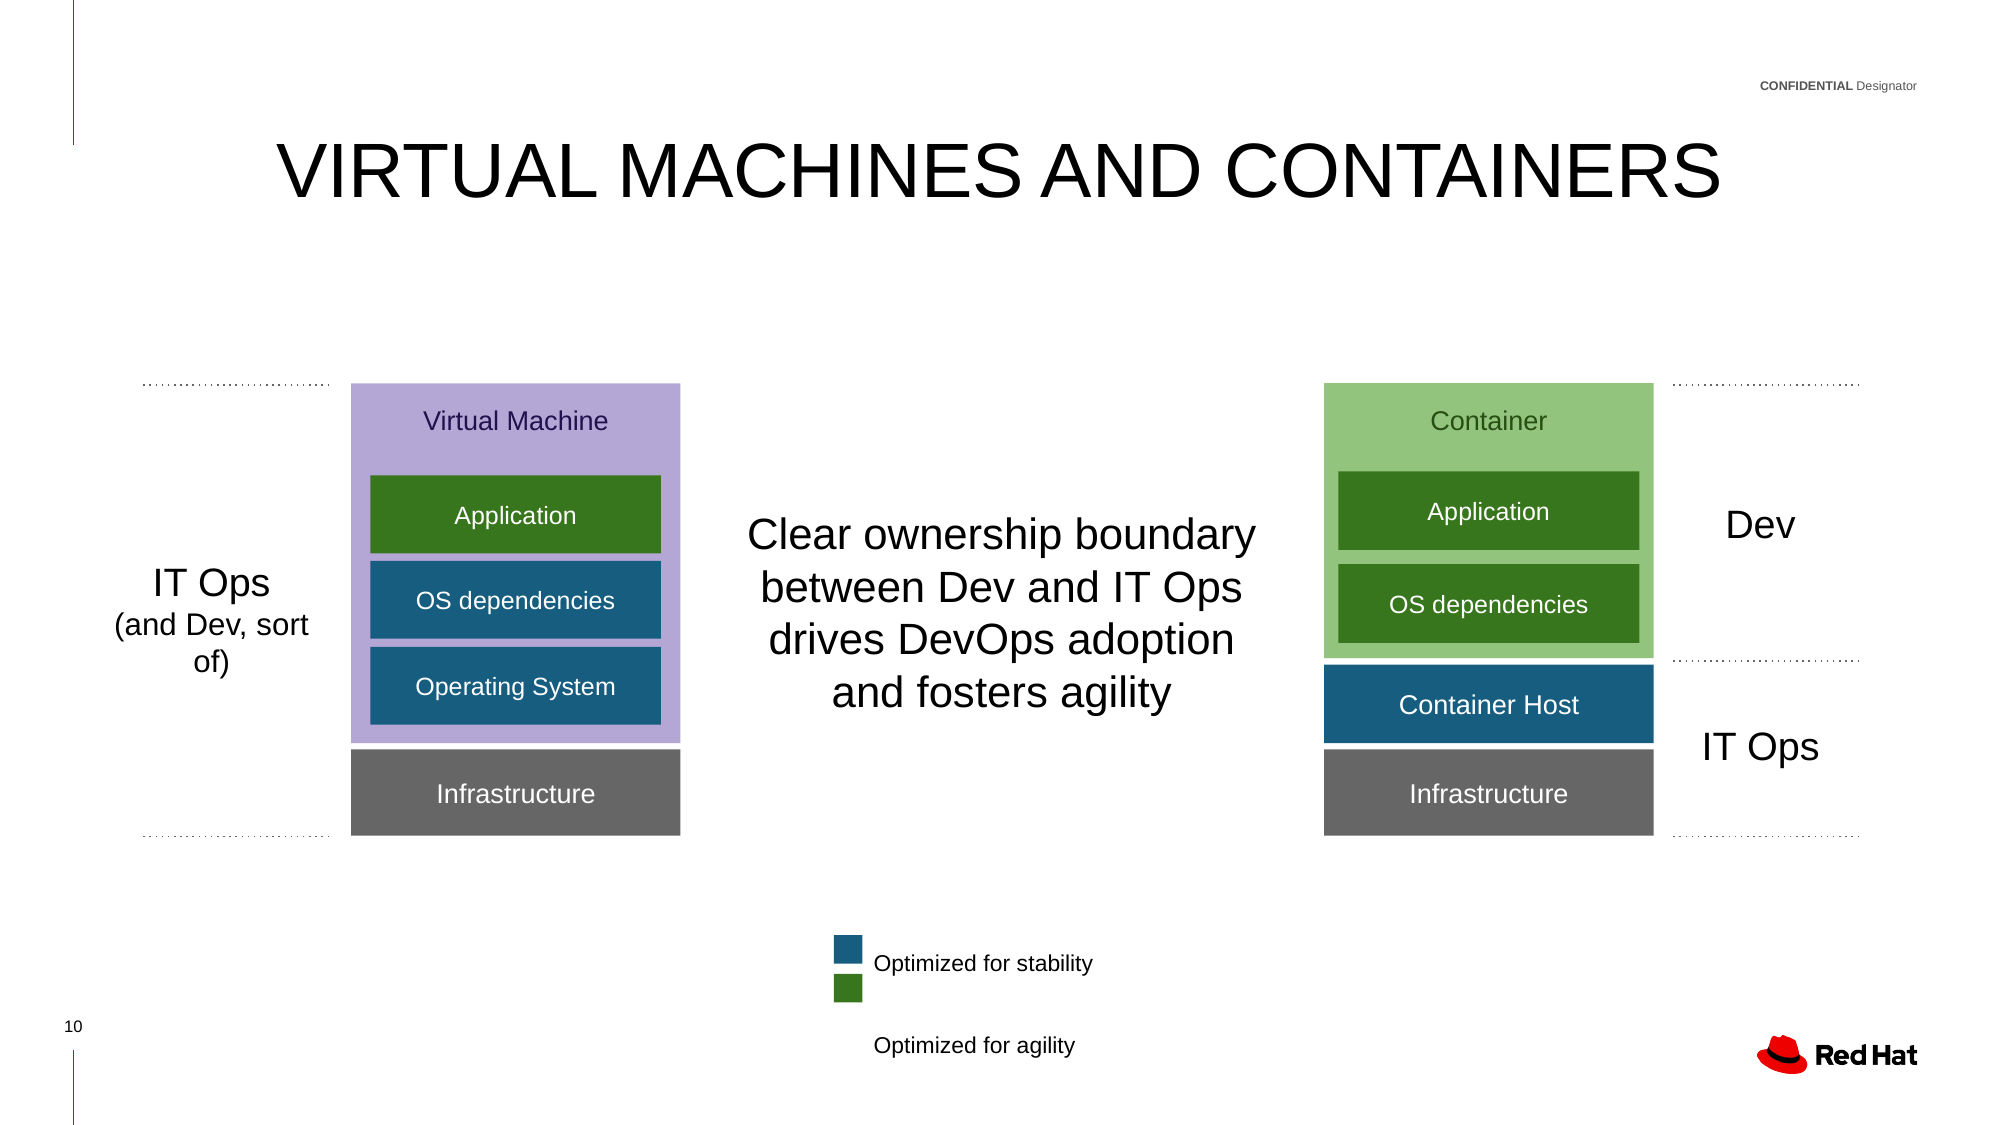

VIRTUAL MACHINES AND CONTAINERS
Container
Application
OS dependencies
Container Host
Dev
IT Ops
Infrastructure
Virtual Machine
Application
OS dependencies
Operating System
IT Ops
(and Dev, sort of)
Infrastructure
Clear ownership boundary between Dev and IT Ops drives DevOps adoption and fosters agility

Optimized for stability
Optimized for agility

10